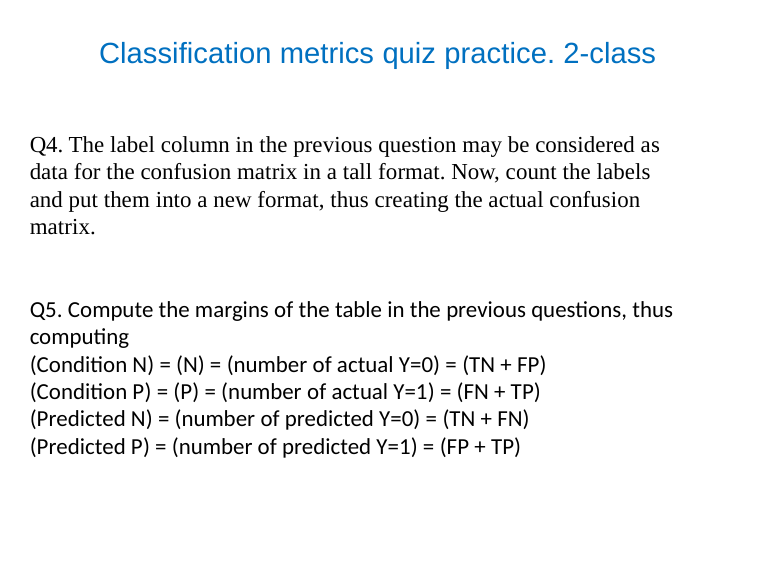

# Classification metrics quiz practice. 2-class
Q4. The label column in the previous question may be considered as data for the confusion matrix in a tall format. Now, count the labels and put them into a new format, thus creating the actual confusion matrix.

Q5. Compute the margins of the table in the previous questions, thus computing
(Condition N) = (N) = (number of actual Y=0) = (TN + FP)
(Condition P) = (P) = (number of actual Y=1) = (FN + TP)
(Predicted N) = (number of predicted Y=0) = (TN + FN)
(Predicted P) = (number of predicted Y=1) = (FP + TP)